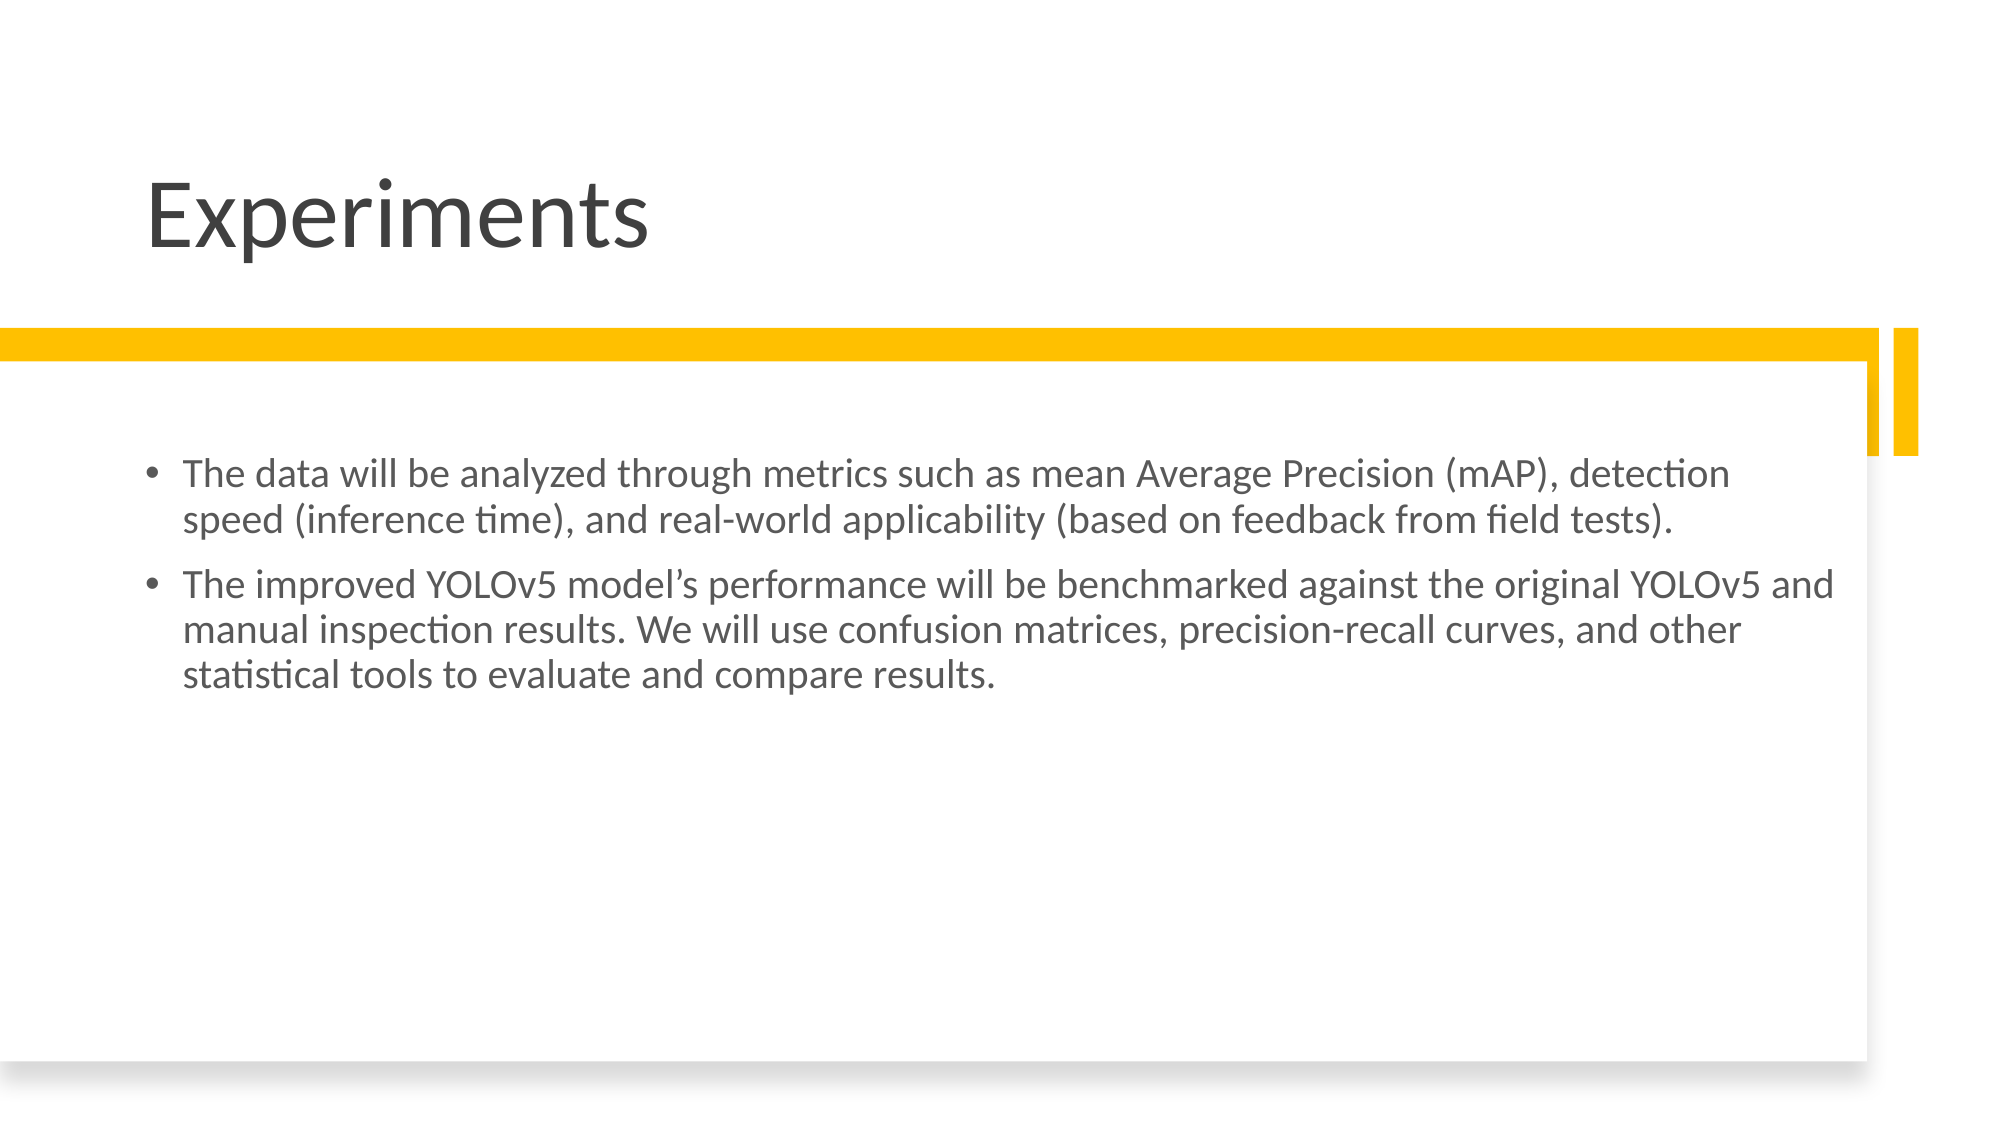

# Experiments
The data will be analyzed through metrics such as mean Average Precision (mAP), detection speed (inference time), and real-world applicability (based on feedback from field tests).
The improved YOLOv5 model’s performance will be benchmarked against the original YOLOv5 and manual inspection results. We will use confusion matrices, precision-recall curves, and other statistical tools to evaluate and compare results.